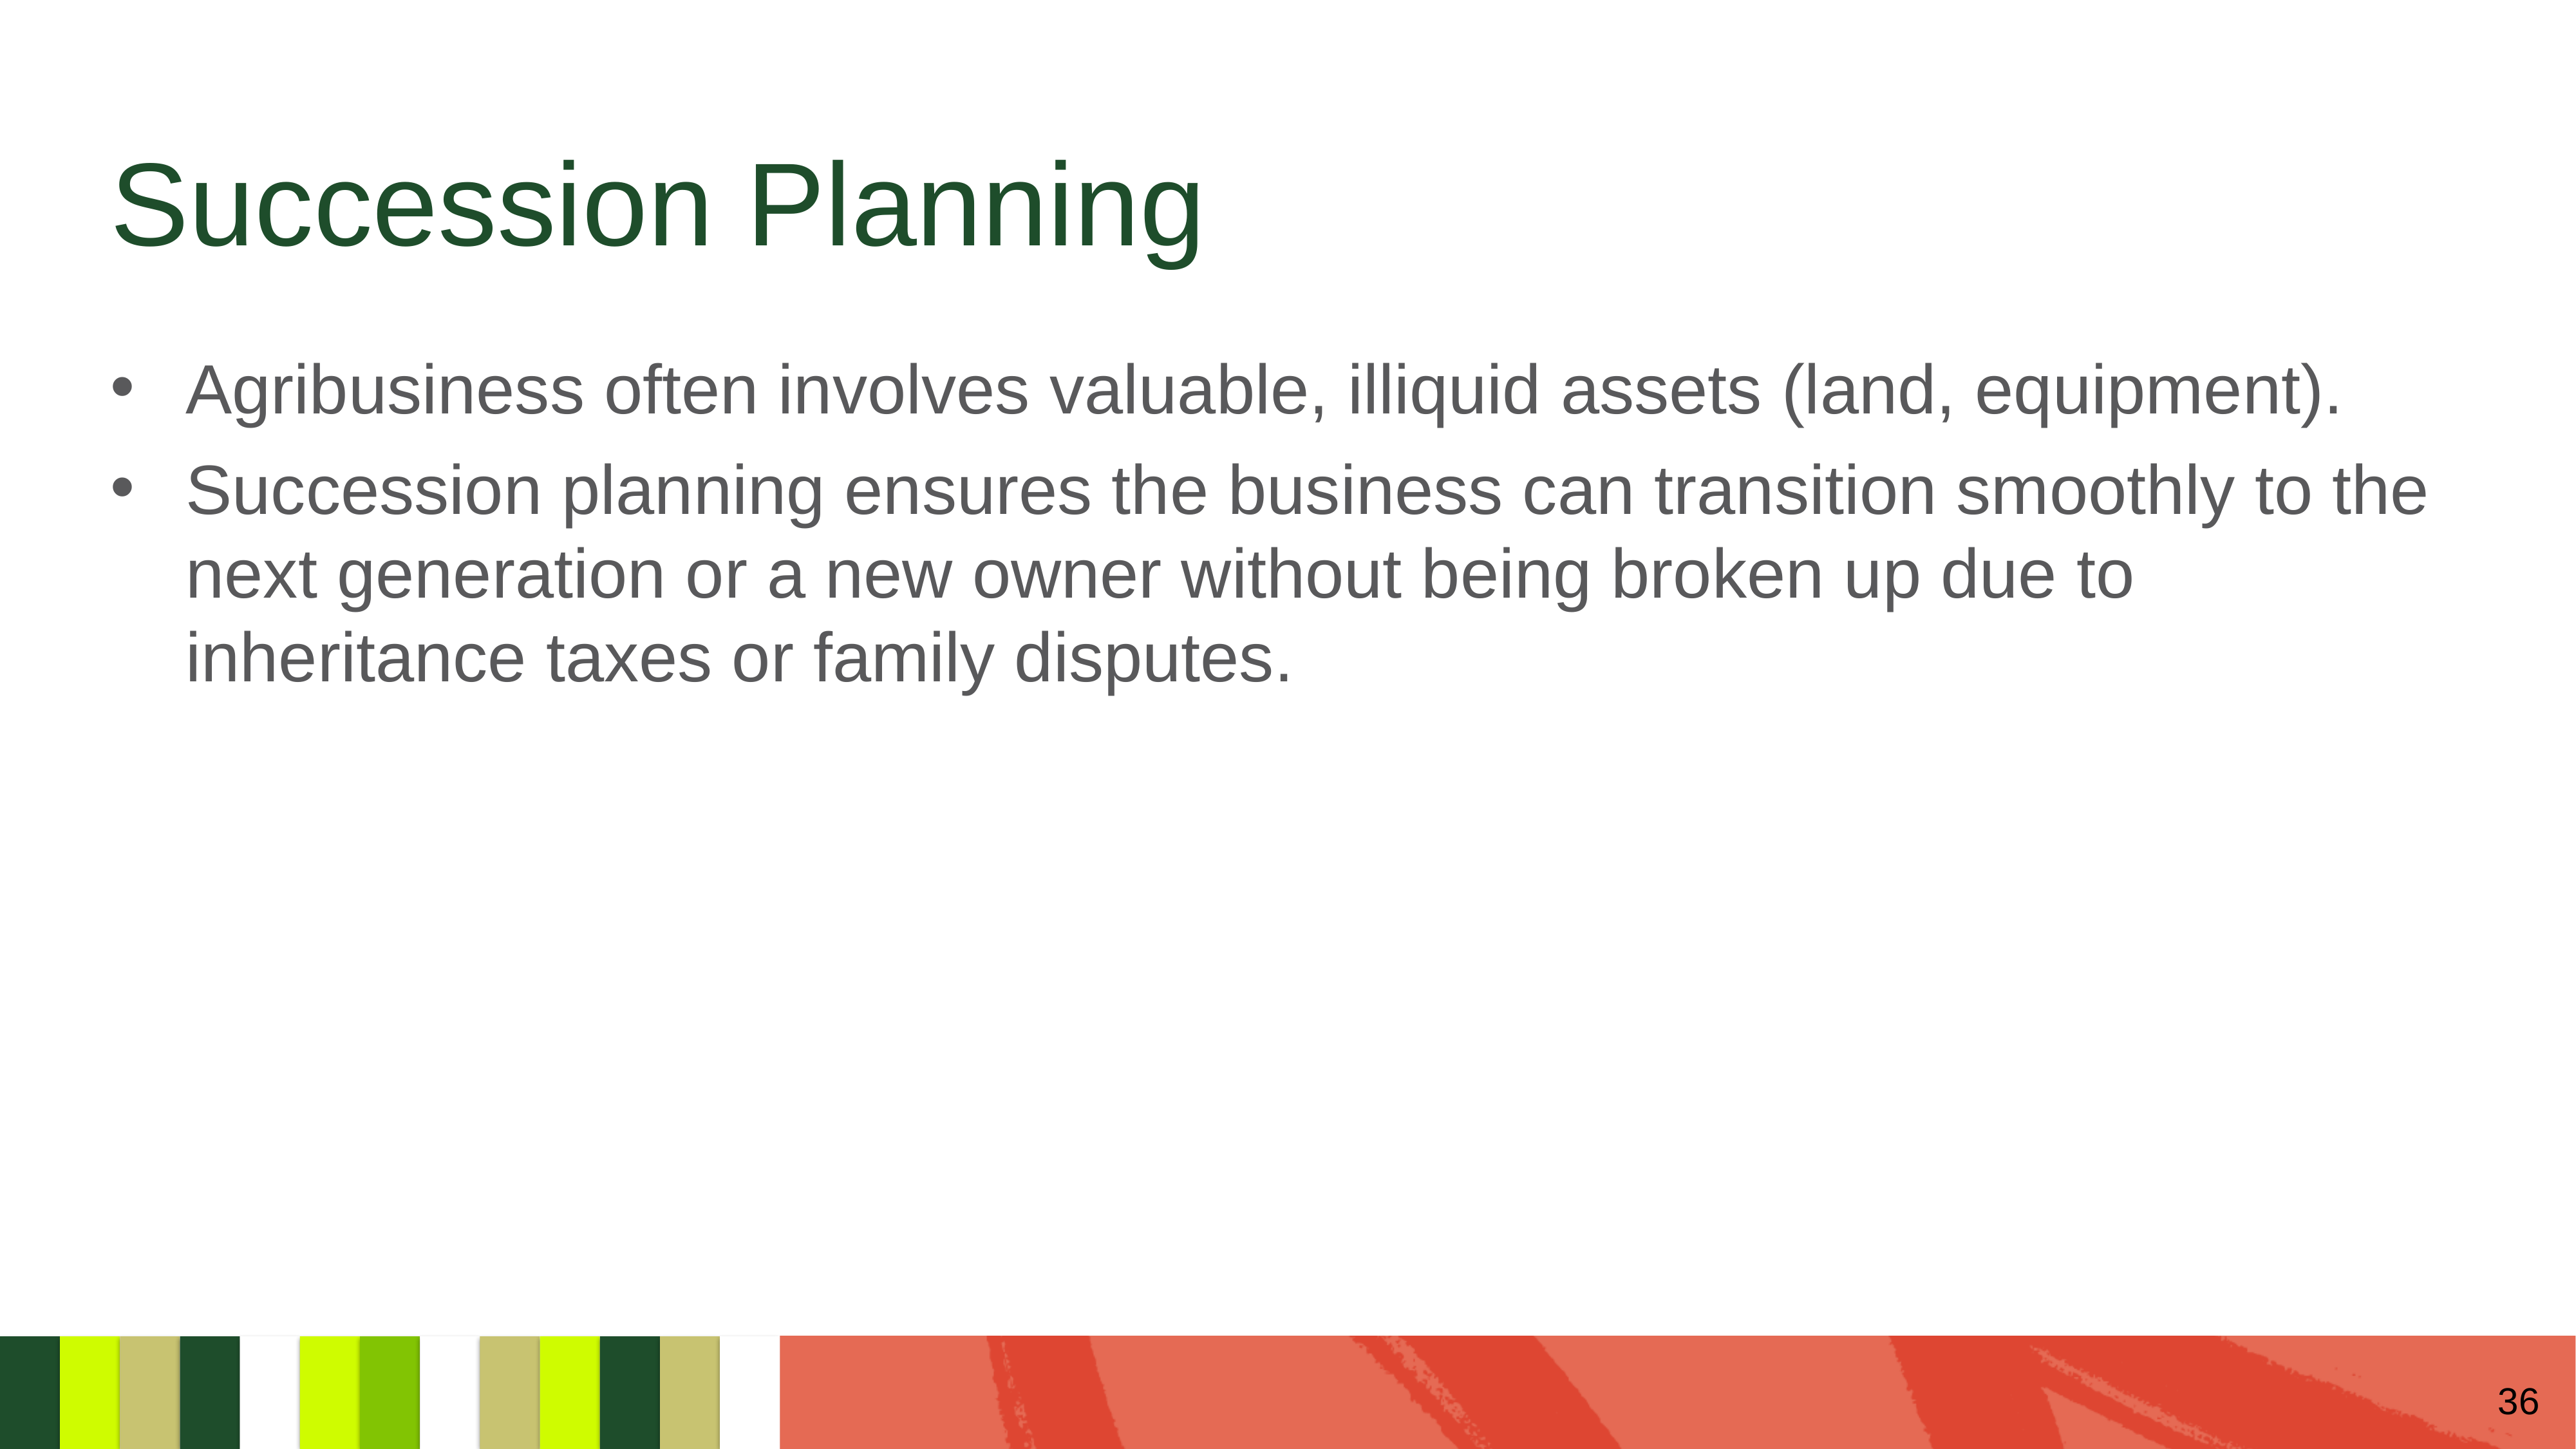

# Succession Planning
Agribusiness often involves valuable, illiquid assets (land, equipment).
Succession planning ensures the business can transition smoothly to the next generation or a new owner without being broken up due to inheritance taxes or family disputes.
36